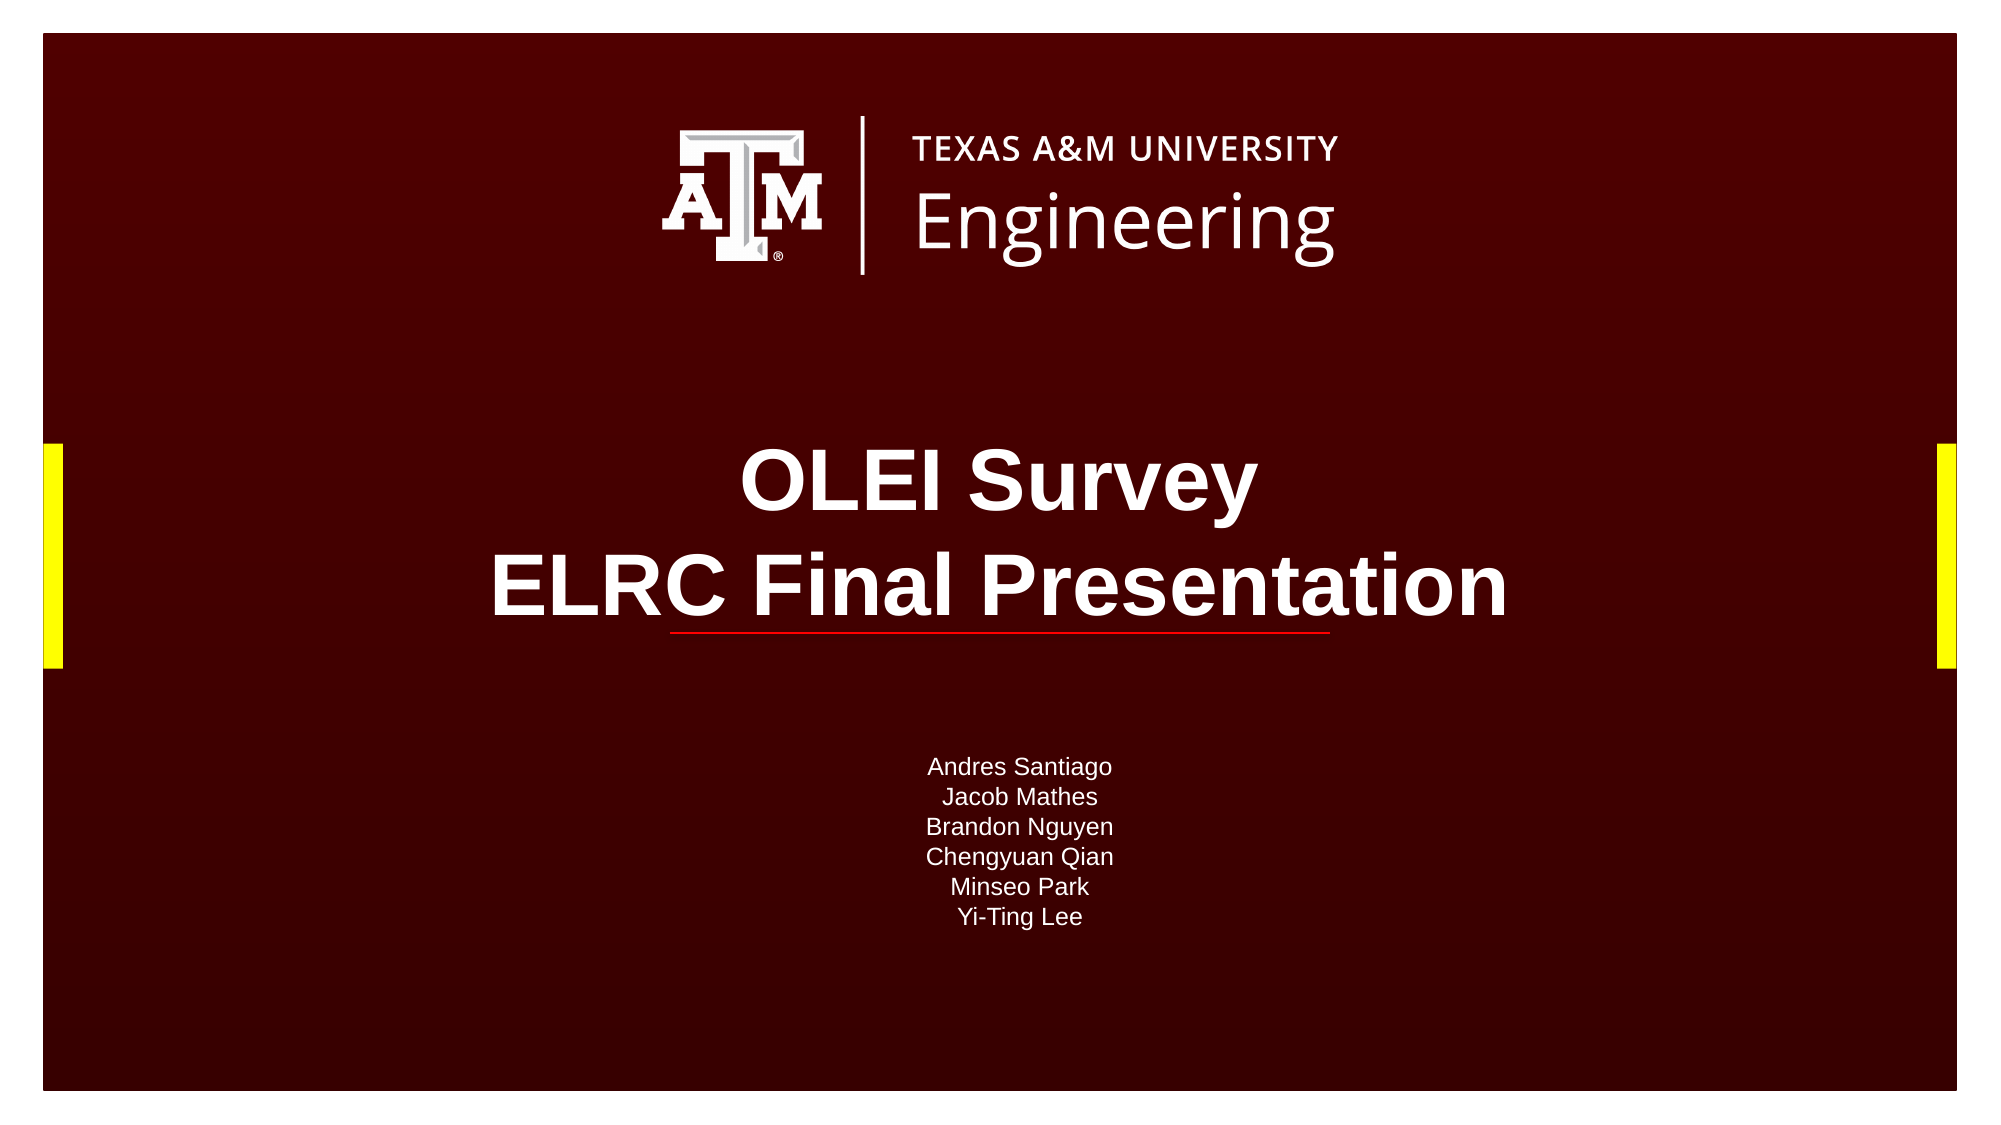

# OLEI Survey
ELRC Final Presentation
Andres Santiago
Jacob Mathes
Brandon Nguyen
Chengyuan Qian
Minseo Park
Yi-Ting Lee